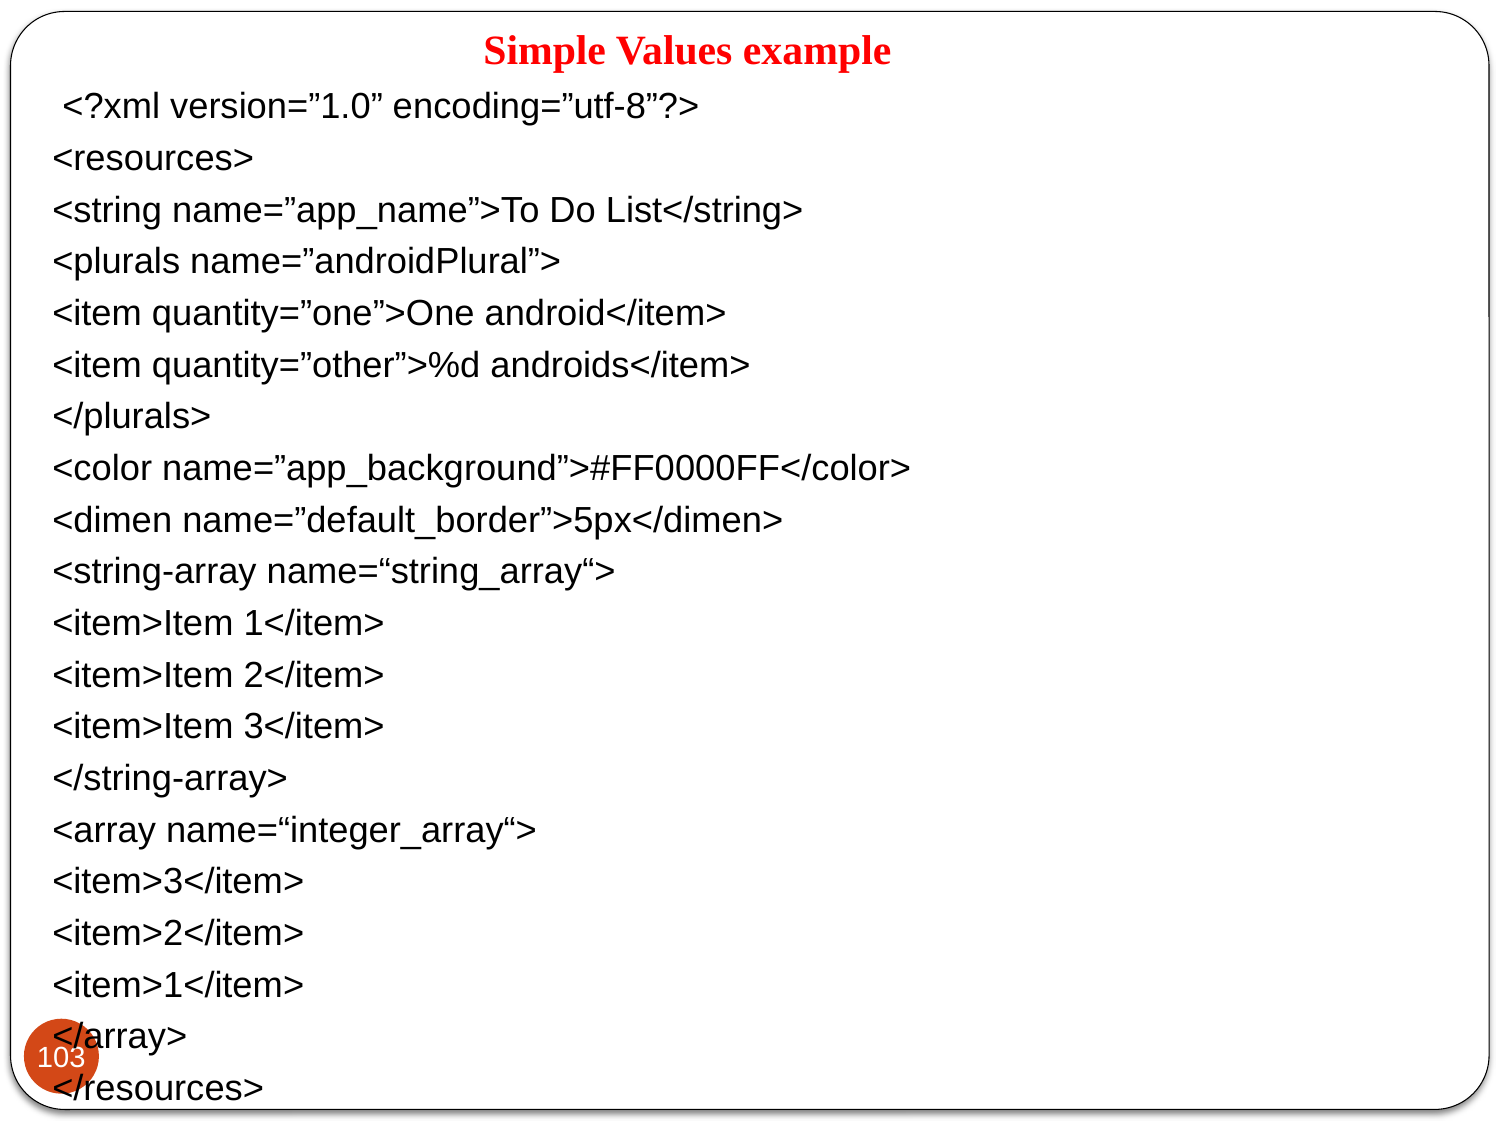

# Simple Values example
 <?xml version=”1.0” encoding=”utf-8”?>
<resources>
<string name=”app_name”>To Do List</string>
<plurals name=”androidPlural”>
<item quantity=”one”>One android</item>
<item quantity=”other”>%d androids</item>
</plurals>
<color name=”app_background”>#FF0000FF</color>
<dimen name=”default_border”>5px</dimen>
<string-array name=“string_array“>
<item>Item 1</item>
<item>Item 2</item>
<item>Item 3</item>
</string-array>
<array name=“integer_array“>
<item>3</item>
<item>2</item>
<item>1</item>
</array>
</resources>
103